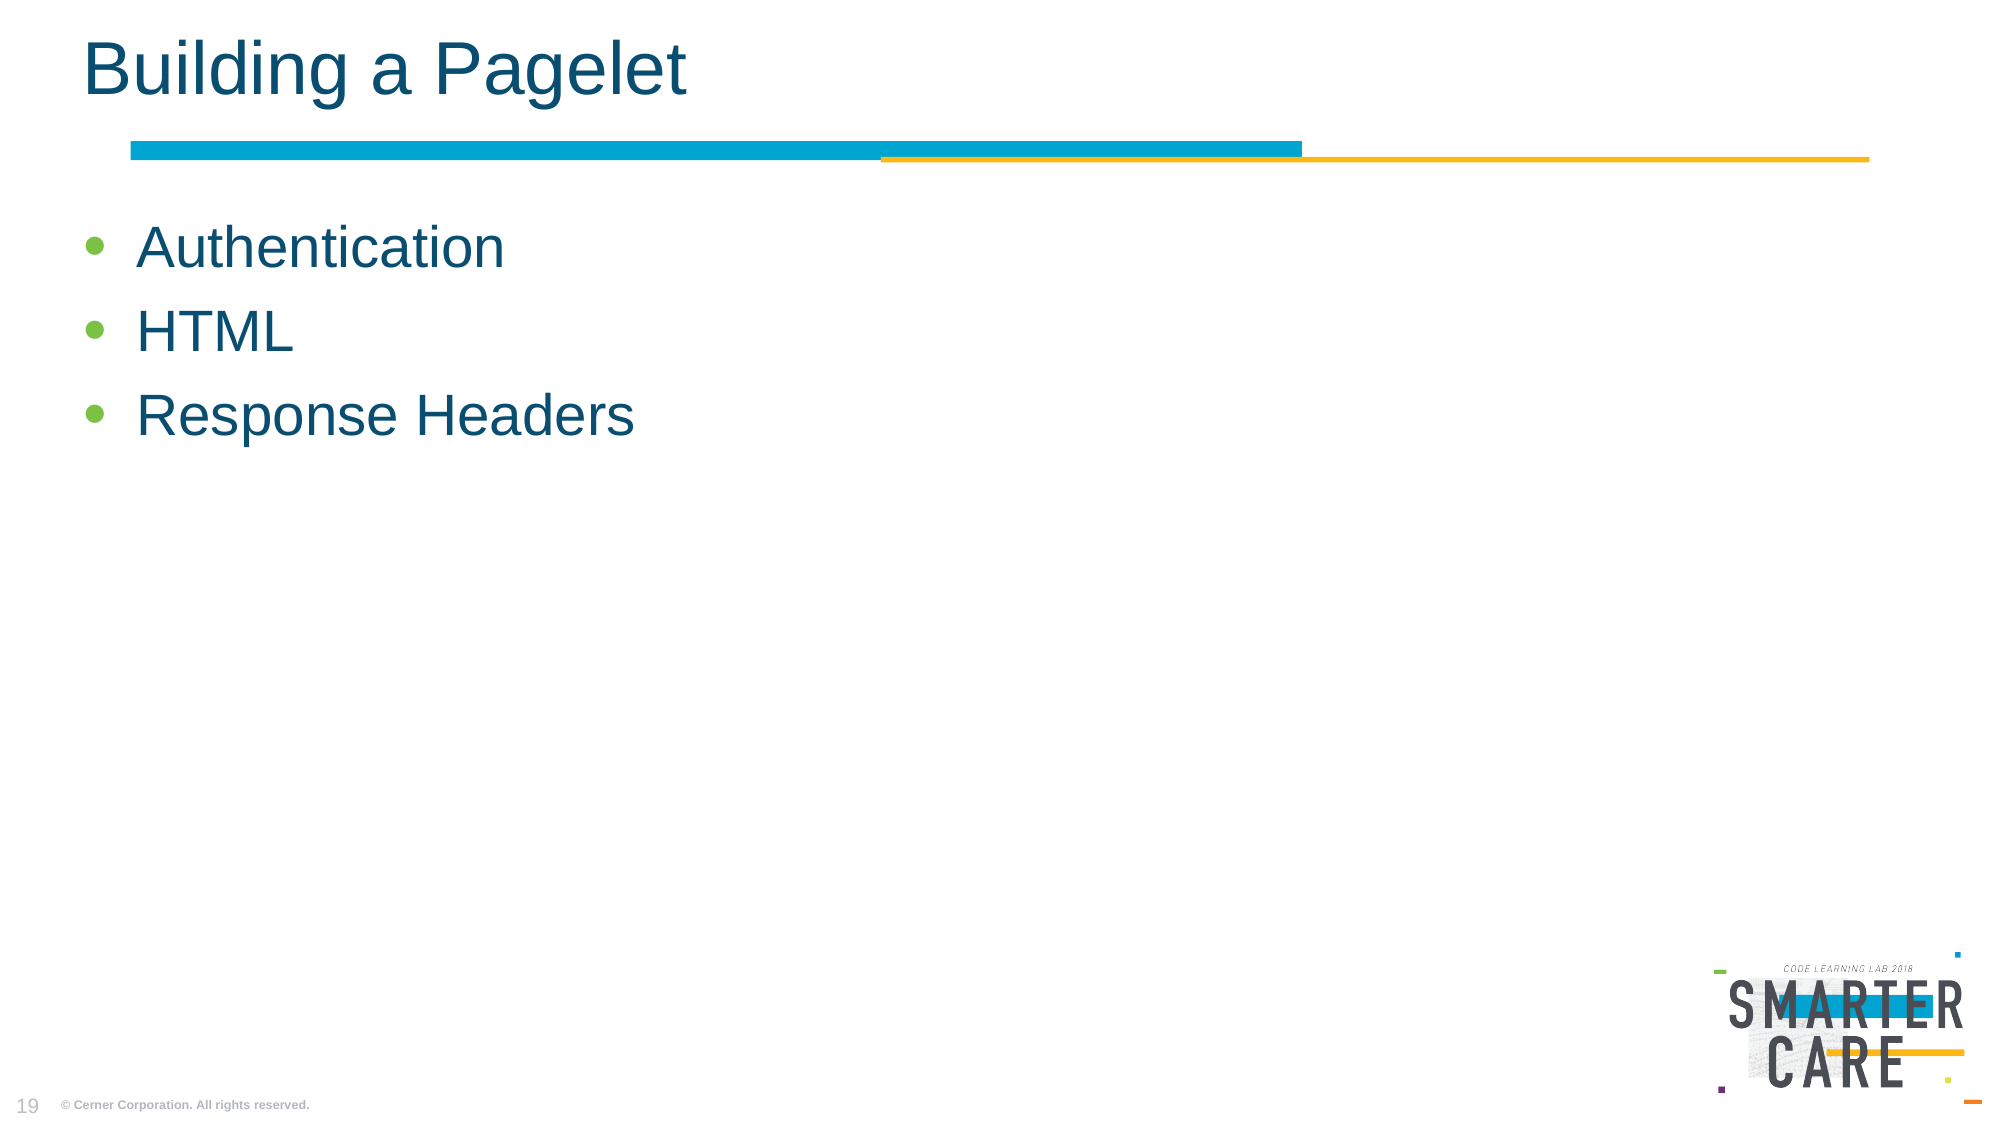

# Building a Pagelet
Authentication
HTML
Response Headers